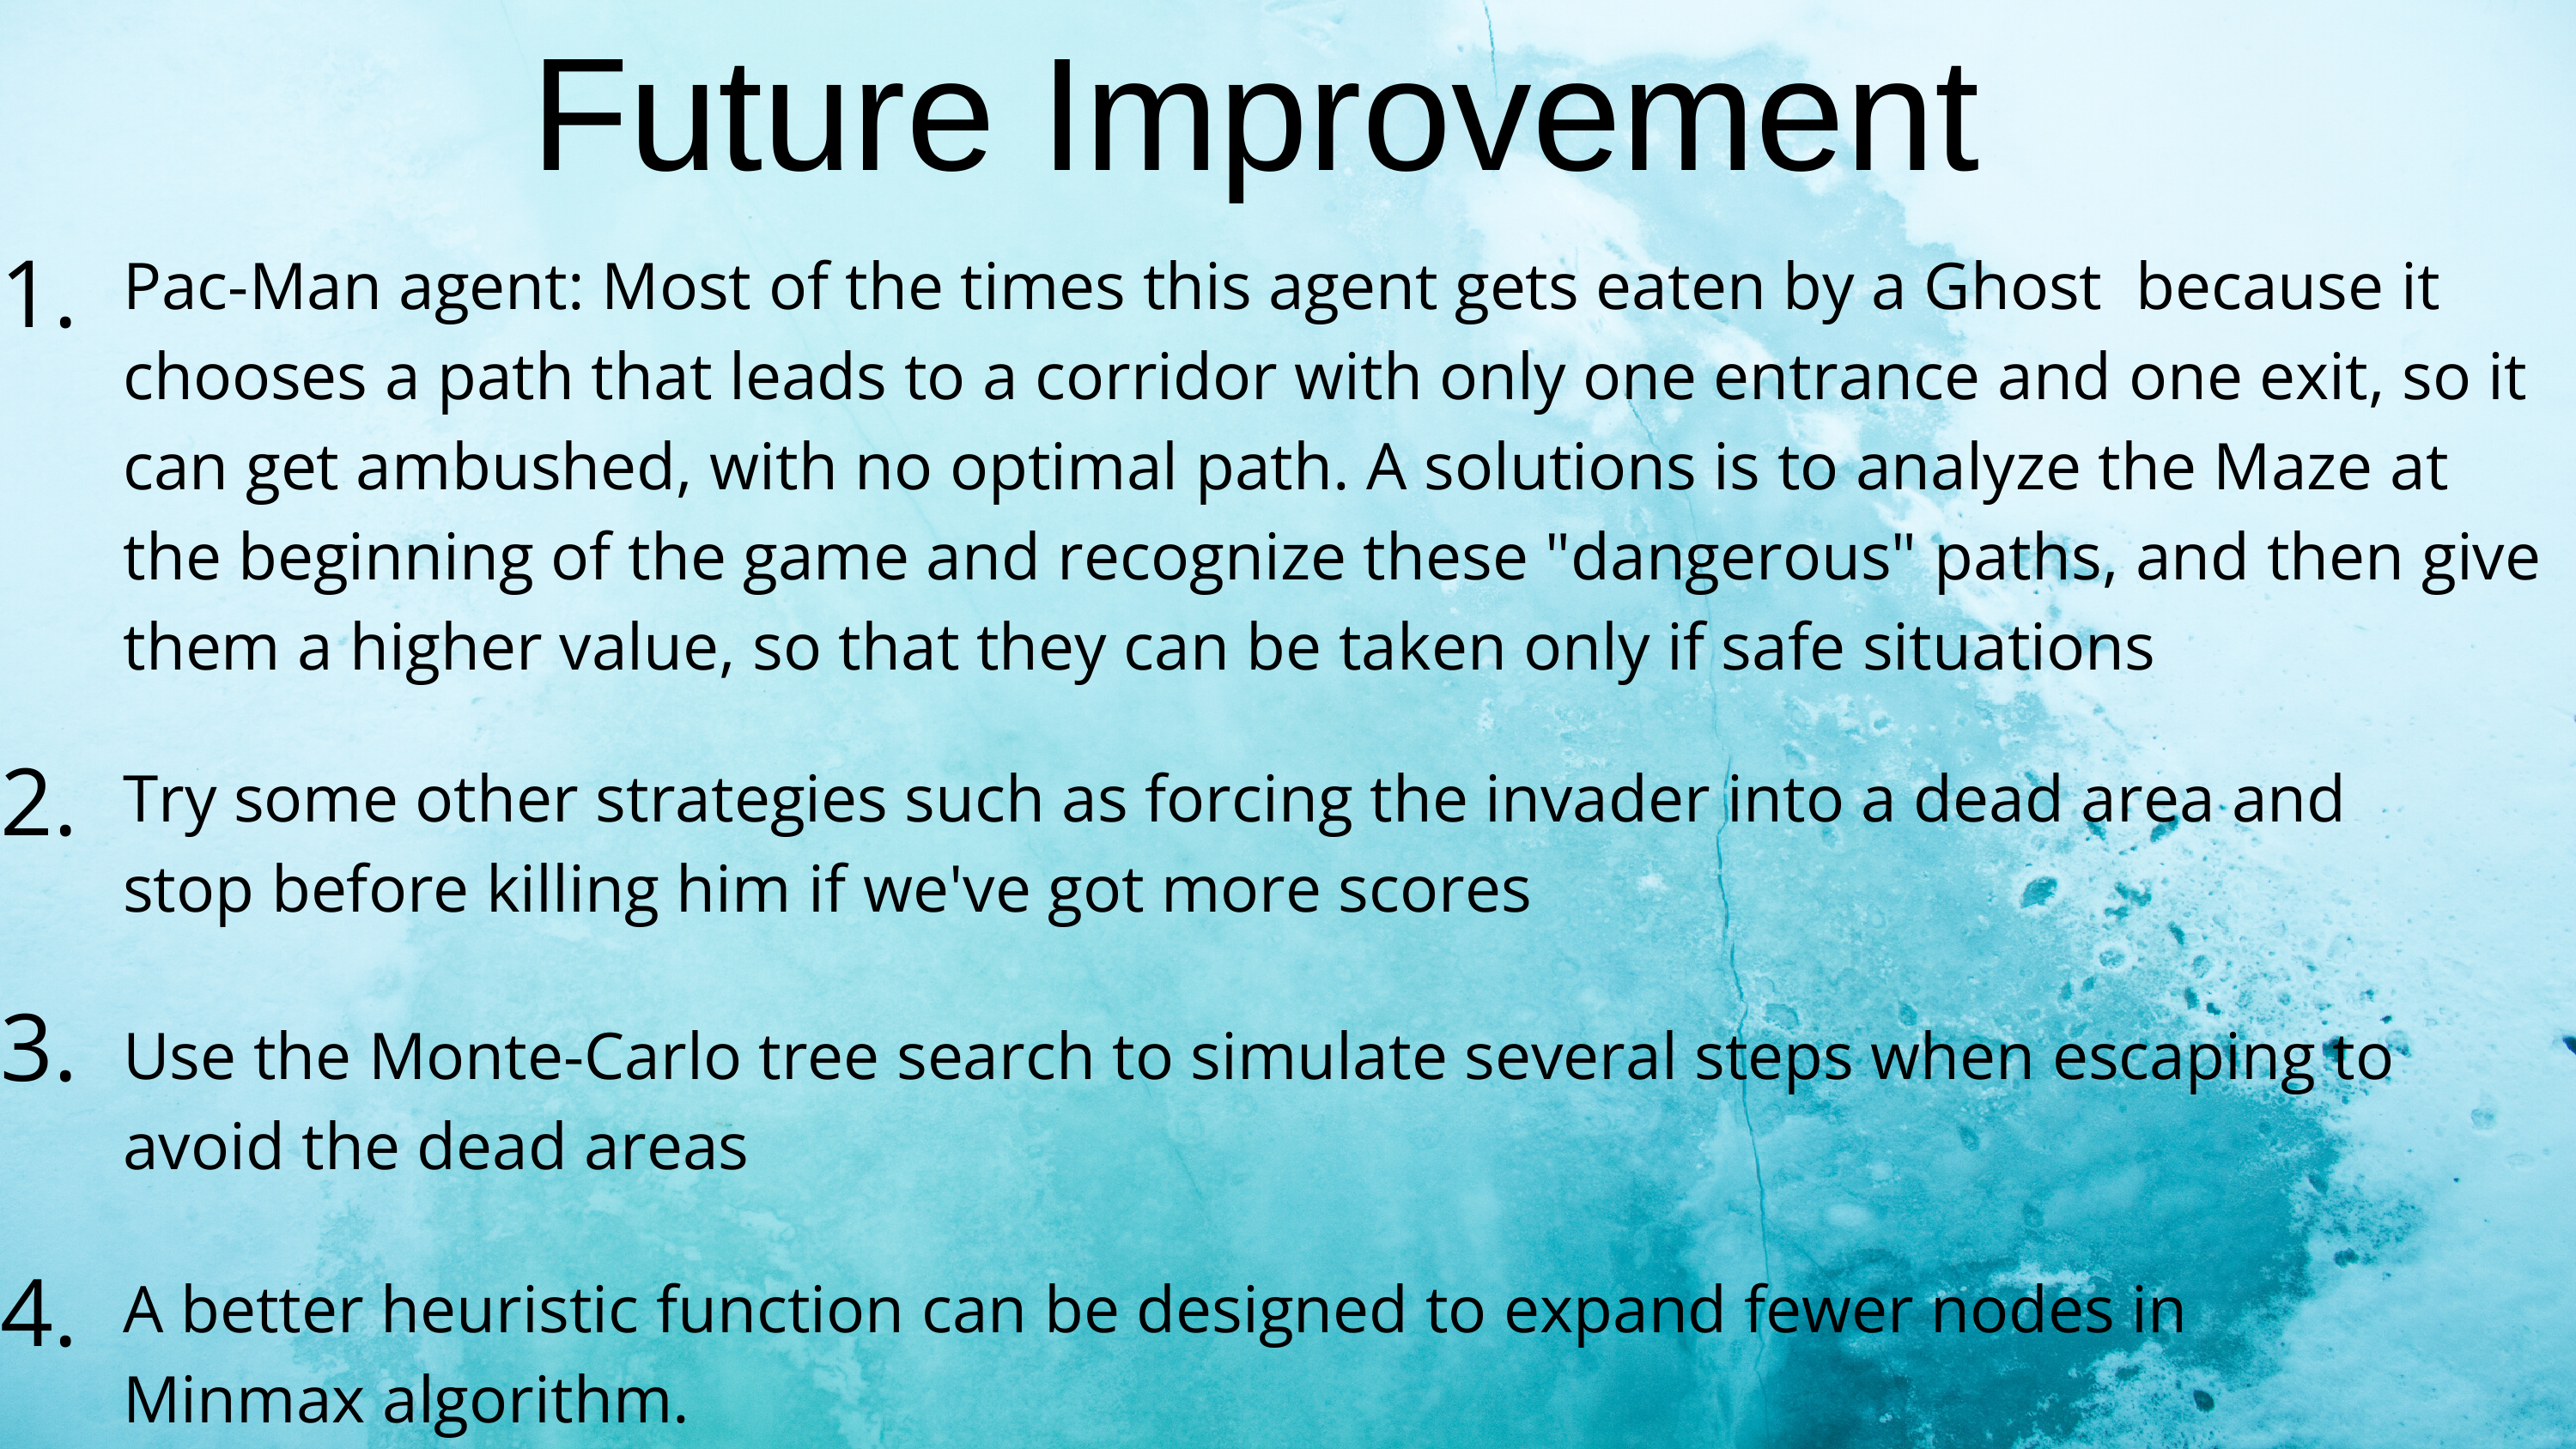

Future Improvement
1.
Pac-Man agent: Most of the times this agent gets eaten by a Ghost  because it chooses a path that leads to a corridor with only one entrance and one exit, so it can get ambushed, with no optimal path. A solutions is to analyze the Maze at the beginning of the game and recognize these "dangerous" paths, and then give them a higher value, so that they can be taken only if safe situations
2.
Try some other strategies such as forcing the invader into a dead area and stop before killing him if we've got more scores
3.
Use the Monte-Carlo tree search to simulate several steps when escaping to avoid the dead areas
4.
A better heuristic function can be designed to expand fewer nodes in Minmax algorithm.